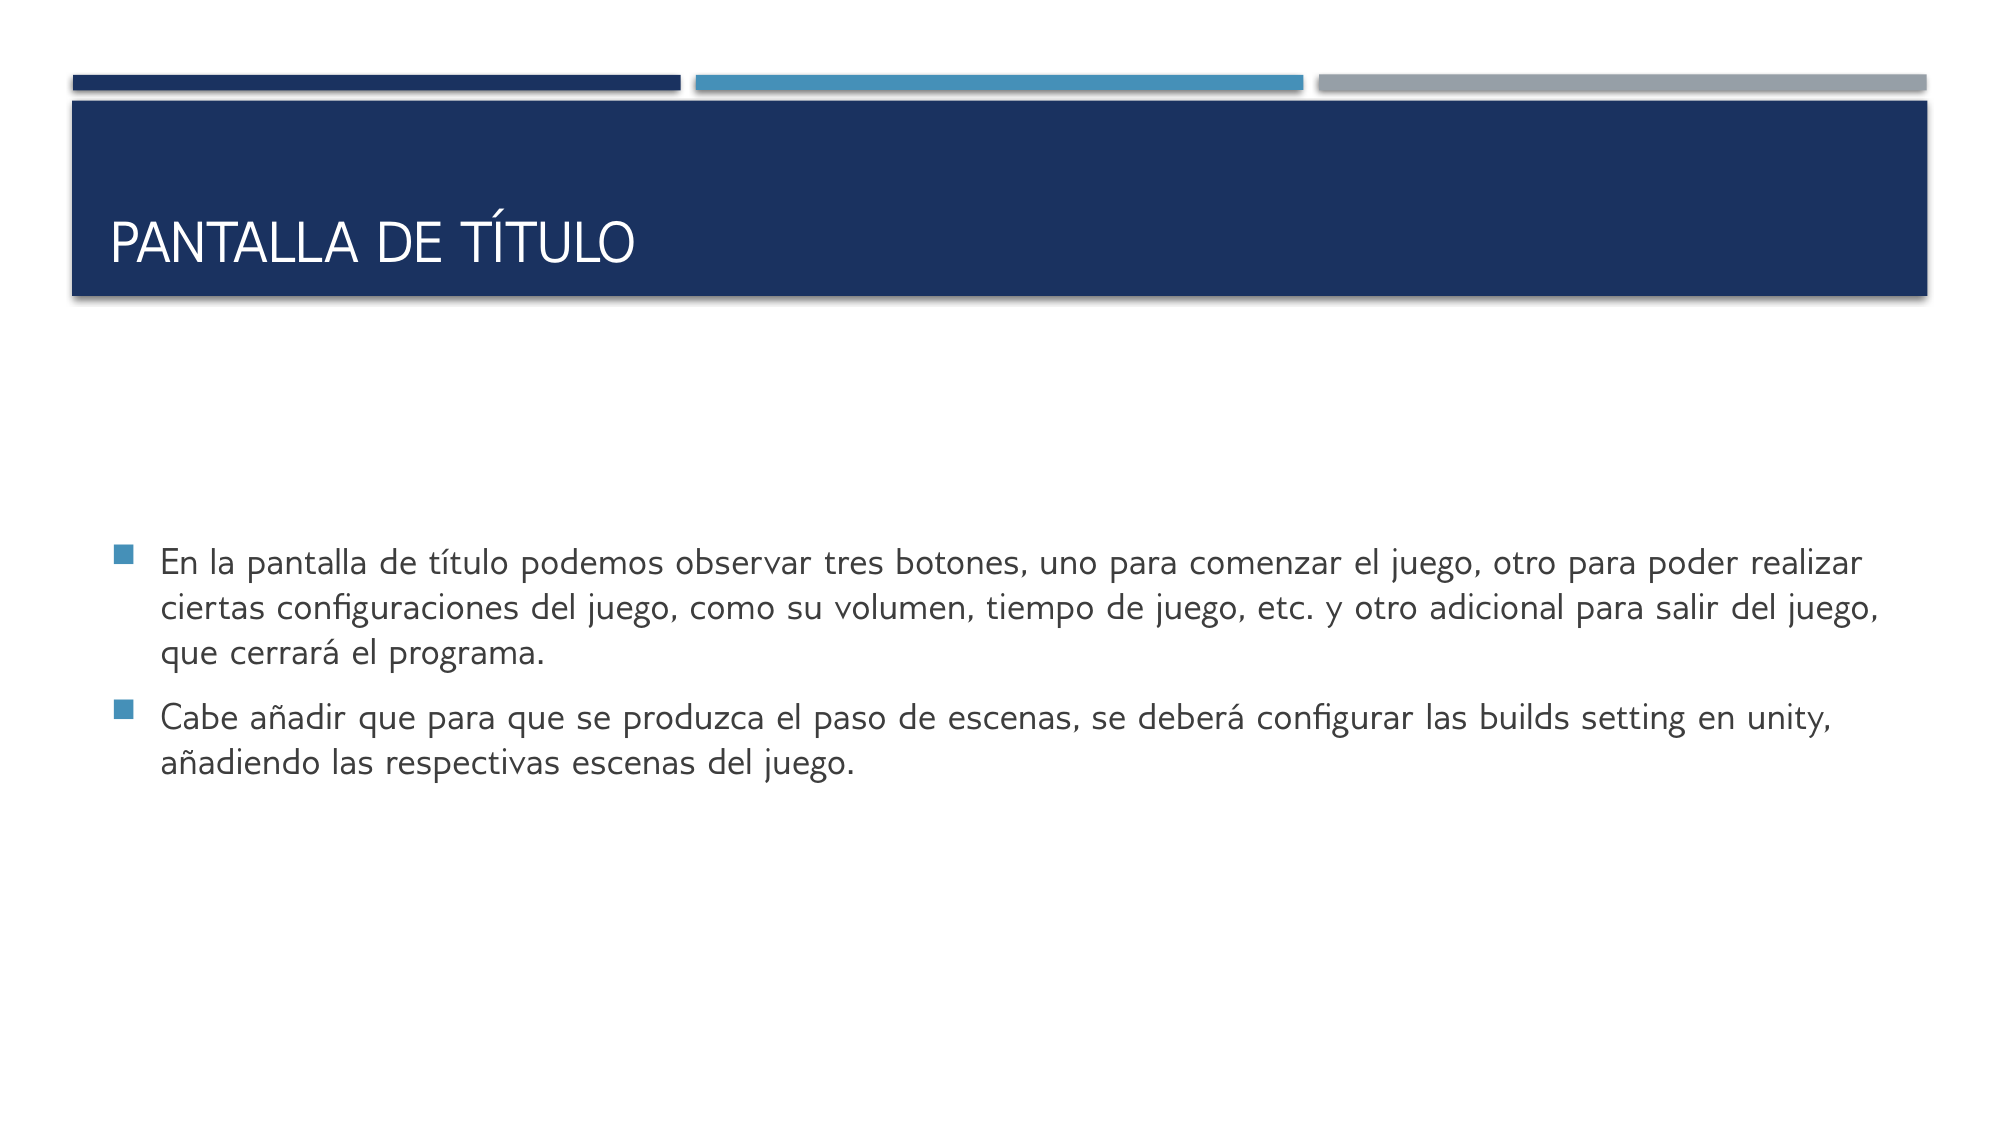

# Pantalla de título
En la pantalla de título podemos observar tres botones, uno para comenzar el juego, otro para poder realizar ciertas configuraciones del juego, como su volumen, tiempo de juego, etc. y otro adicional para salir del juego, que cerrará el programa.
Cabe añadir que para que se produzca el paso de escenas, se deberá configurar las builds setting en unity, añadiendo las respectivas escenas del juego.